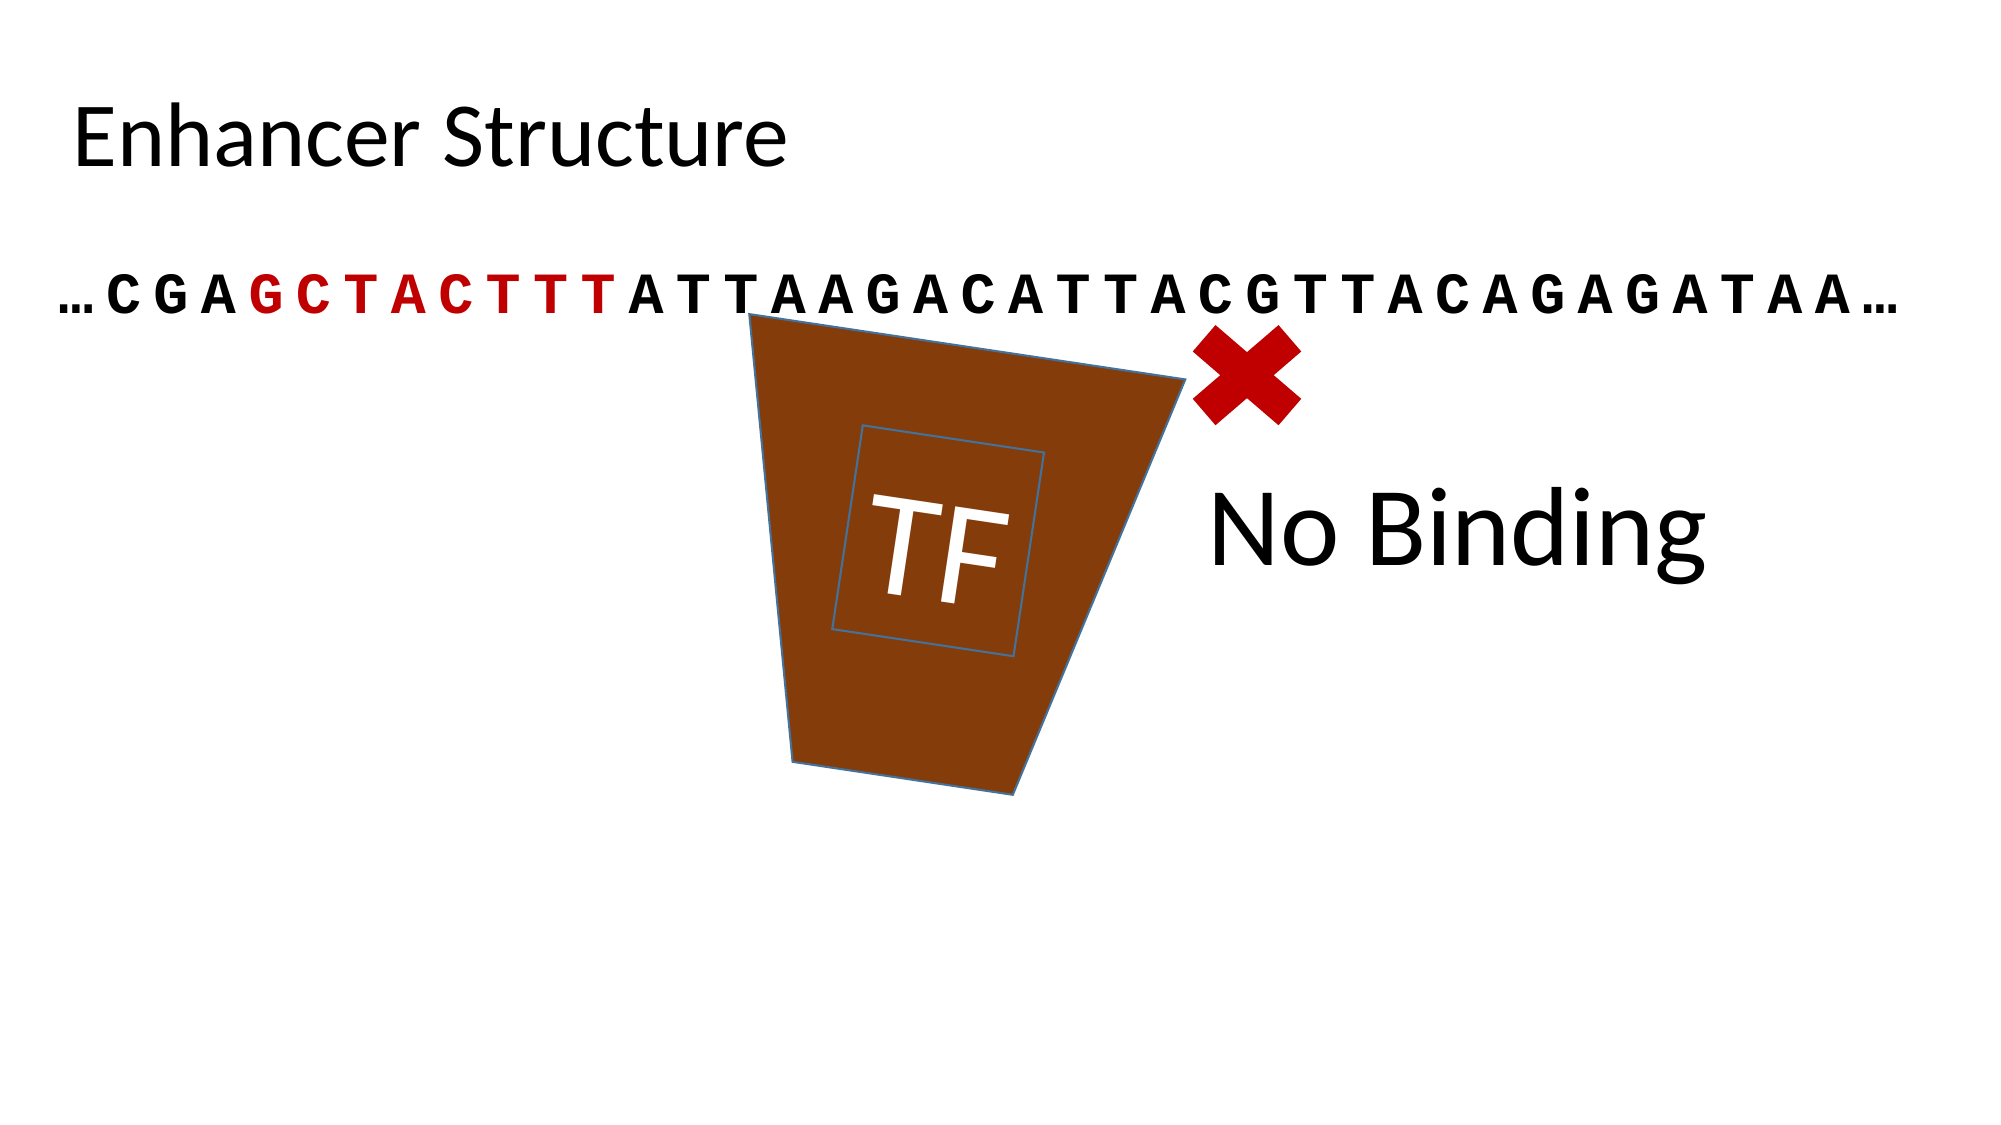

# Enhancer Structure
…CGAGCTACTTTATTAAGACATTACGTTACAGAGATAA…

TF
No Binding